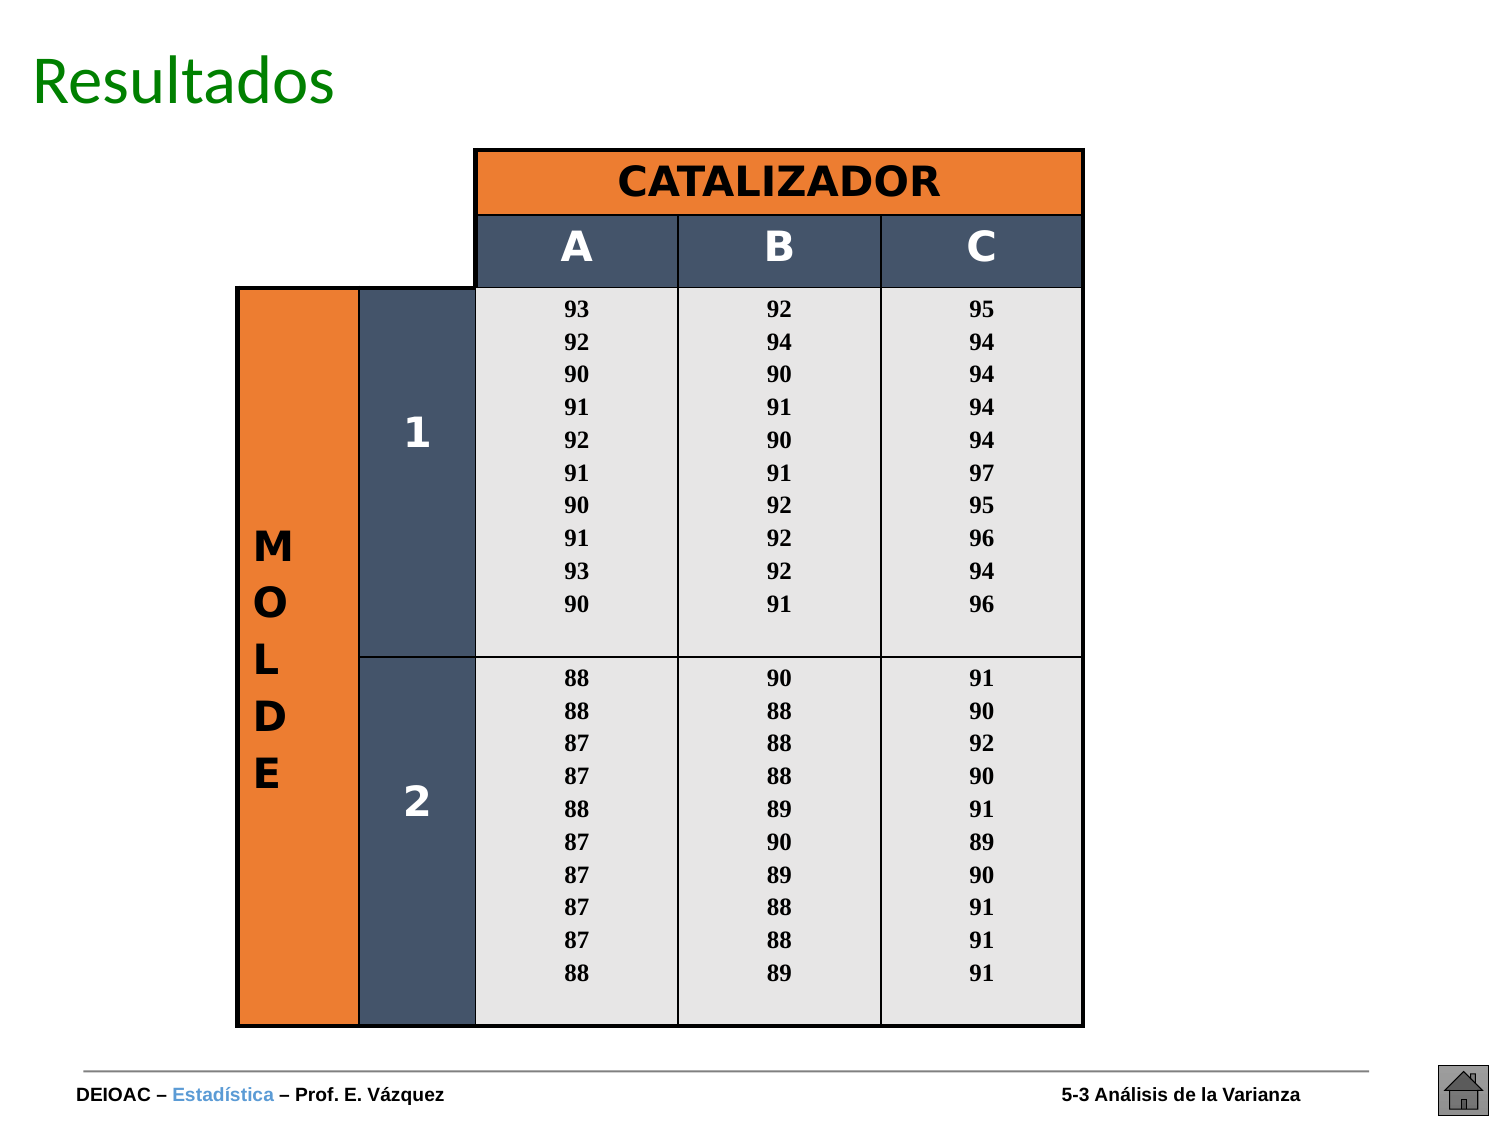

# Resultados
|  |  | CATALIZADOR |  |  |
| --- | --- | --- | --- | --- |
|  |  | A | B | C |
| M O L D E | 1 | 93 92 90 91 92 91 90 91 93 90 | 92 94 90 91 90 91 92 92 92 91 | 95 94 94 94 94 97 95 96 94 96 |
|  | 2 | 88 88 87 87 88 87 87 87 87 88 | 90 88 88 88 89 90 89 88 88 89 | 91 90 92 90 91 89 90 91 91 91 |